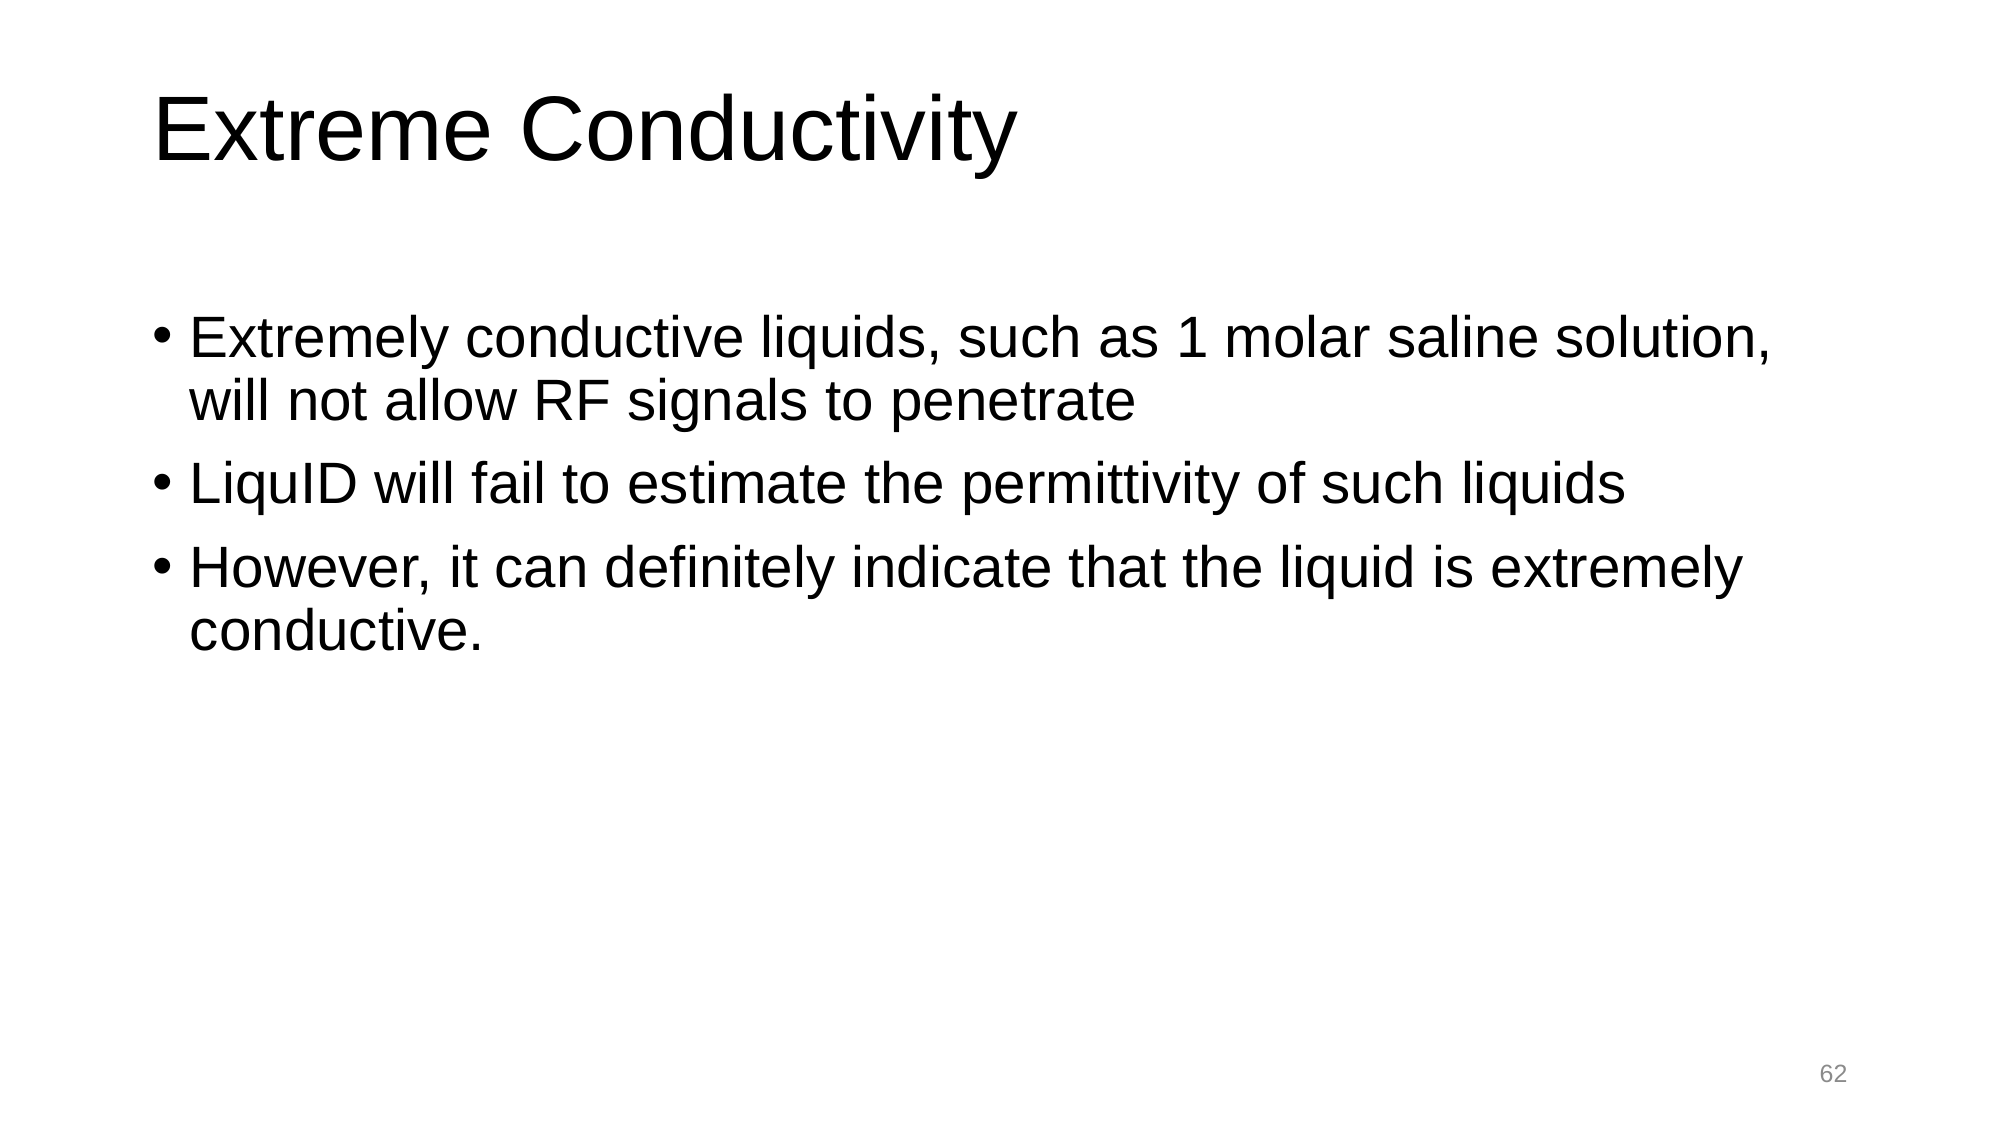

# Extreme Conductivity
Extremely conductive liquids, such as 1 molar saline solution, will not allow RF signals to penetrate
LiquID will fail to estimate the permittivity of such liquids
However, it can definitely indicate that the liquid is extremely conductive.
62